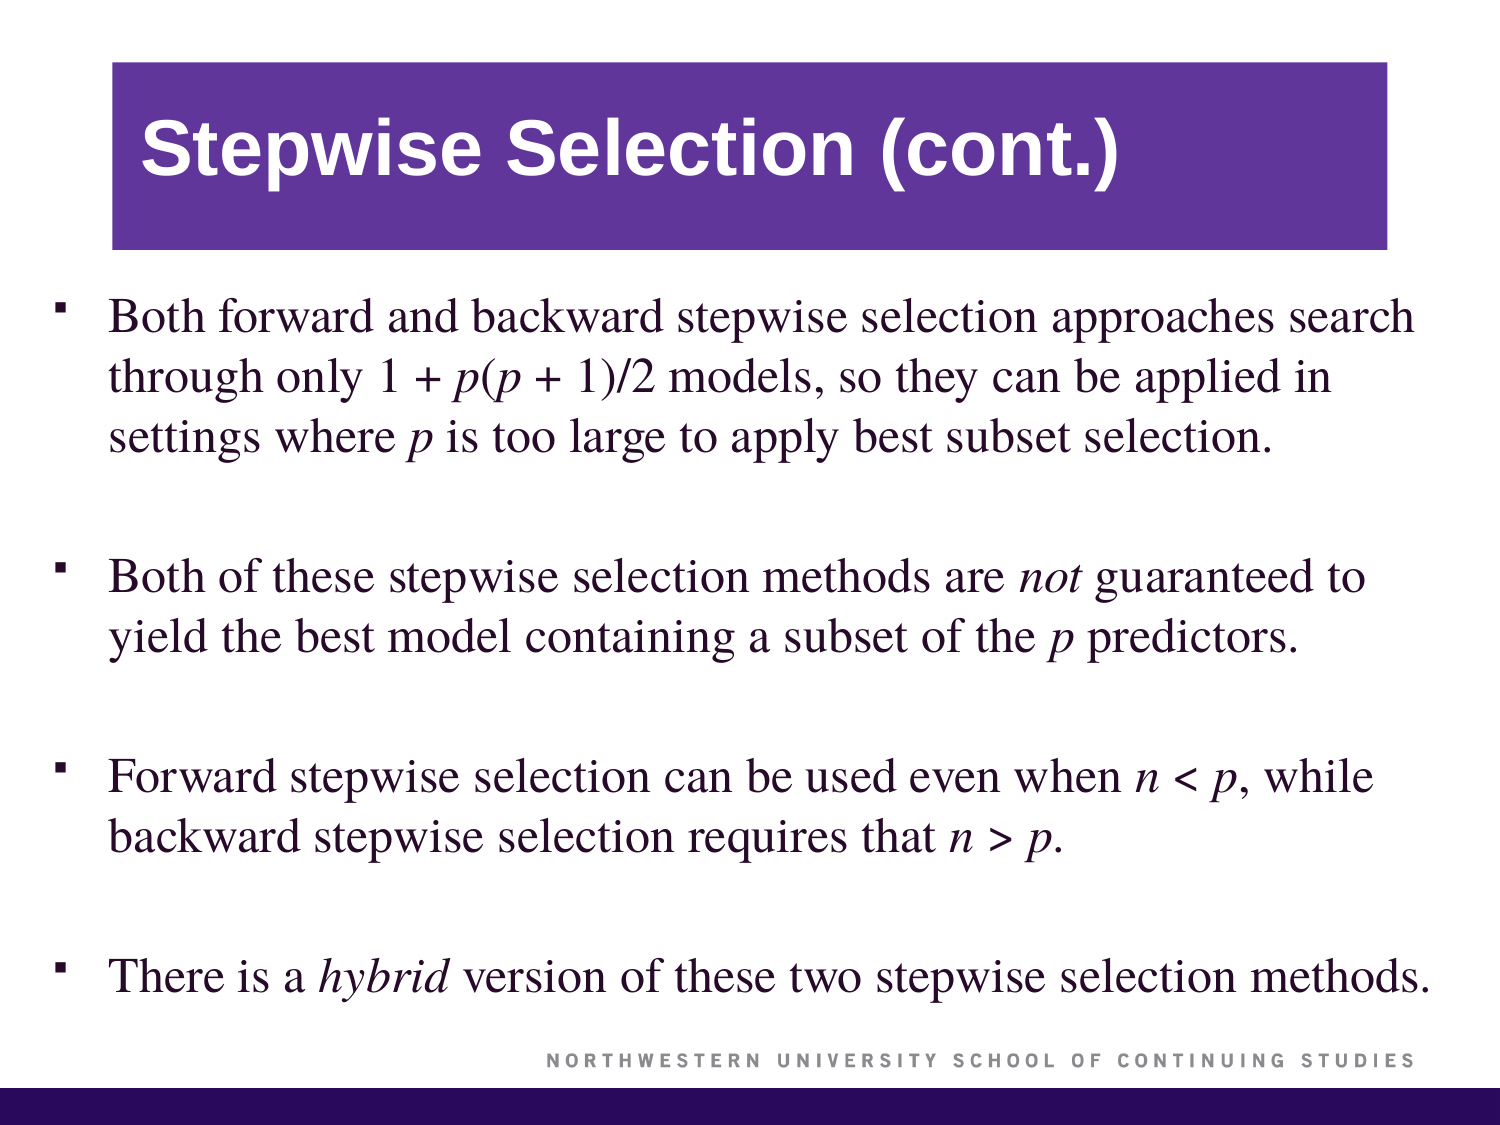

# Stepwise Selection (cont.)
Both forward and backward stepwise selection approaches search through only 1 + p(p + 1)/2 models, so they can be applied in settings where p is too large to apply best subset selection.

Both of these stepwise selection methods are not guaranteed to yield the best model containing a subset of the p predictors.

Forward stepwise selection can be used even when n < p, while backward stepwise selection requires that n > p.

There is a hybrid version of these two stepwise selection methods.